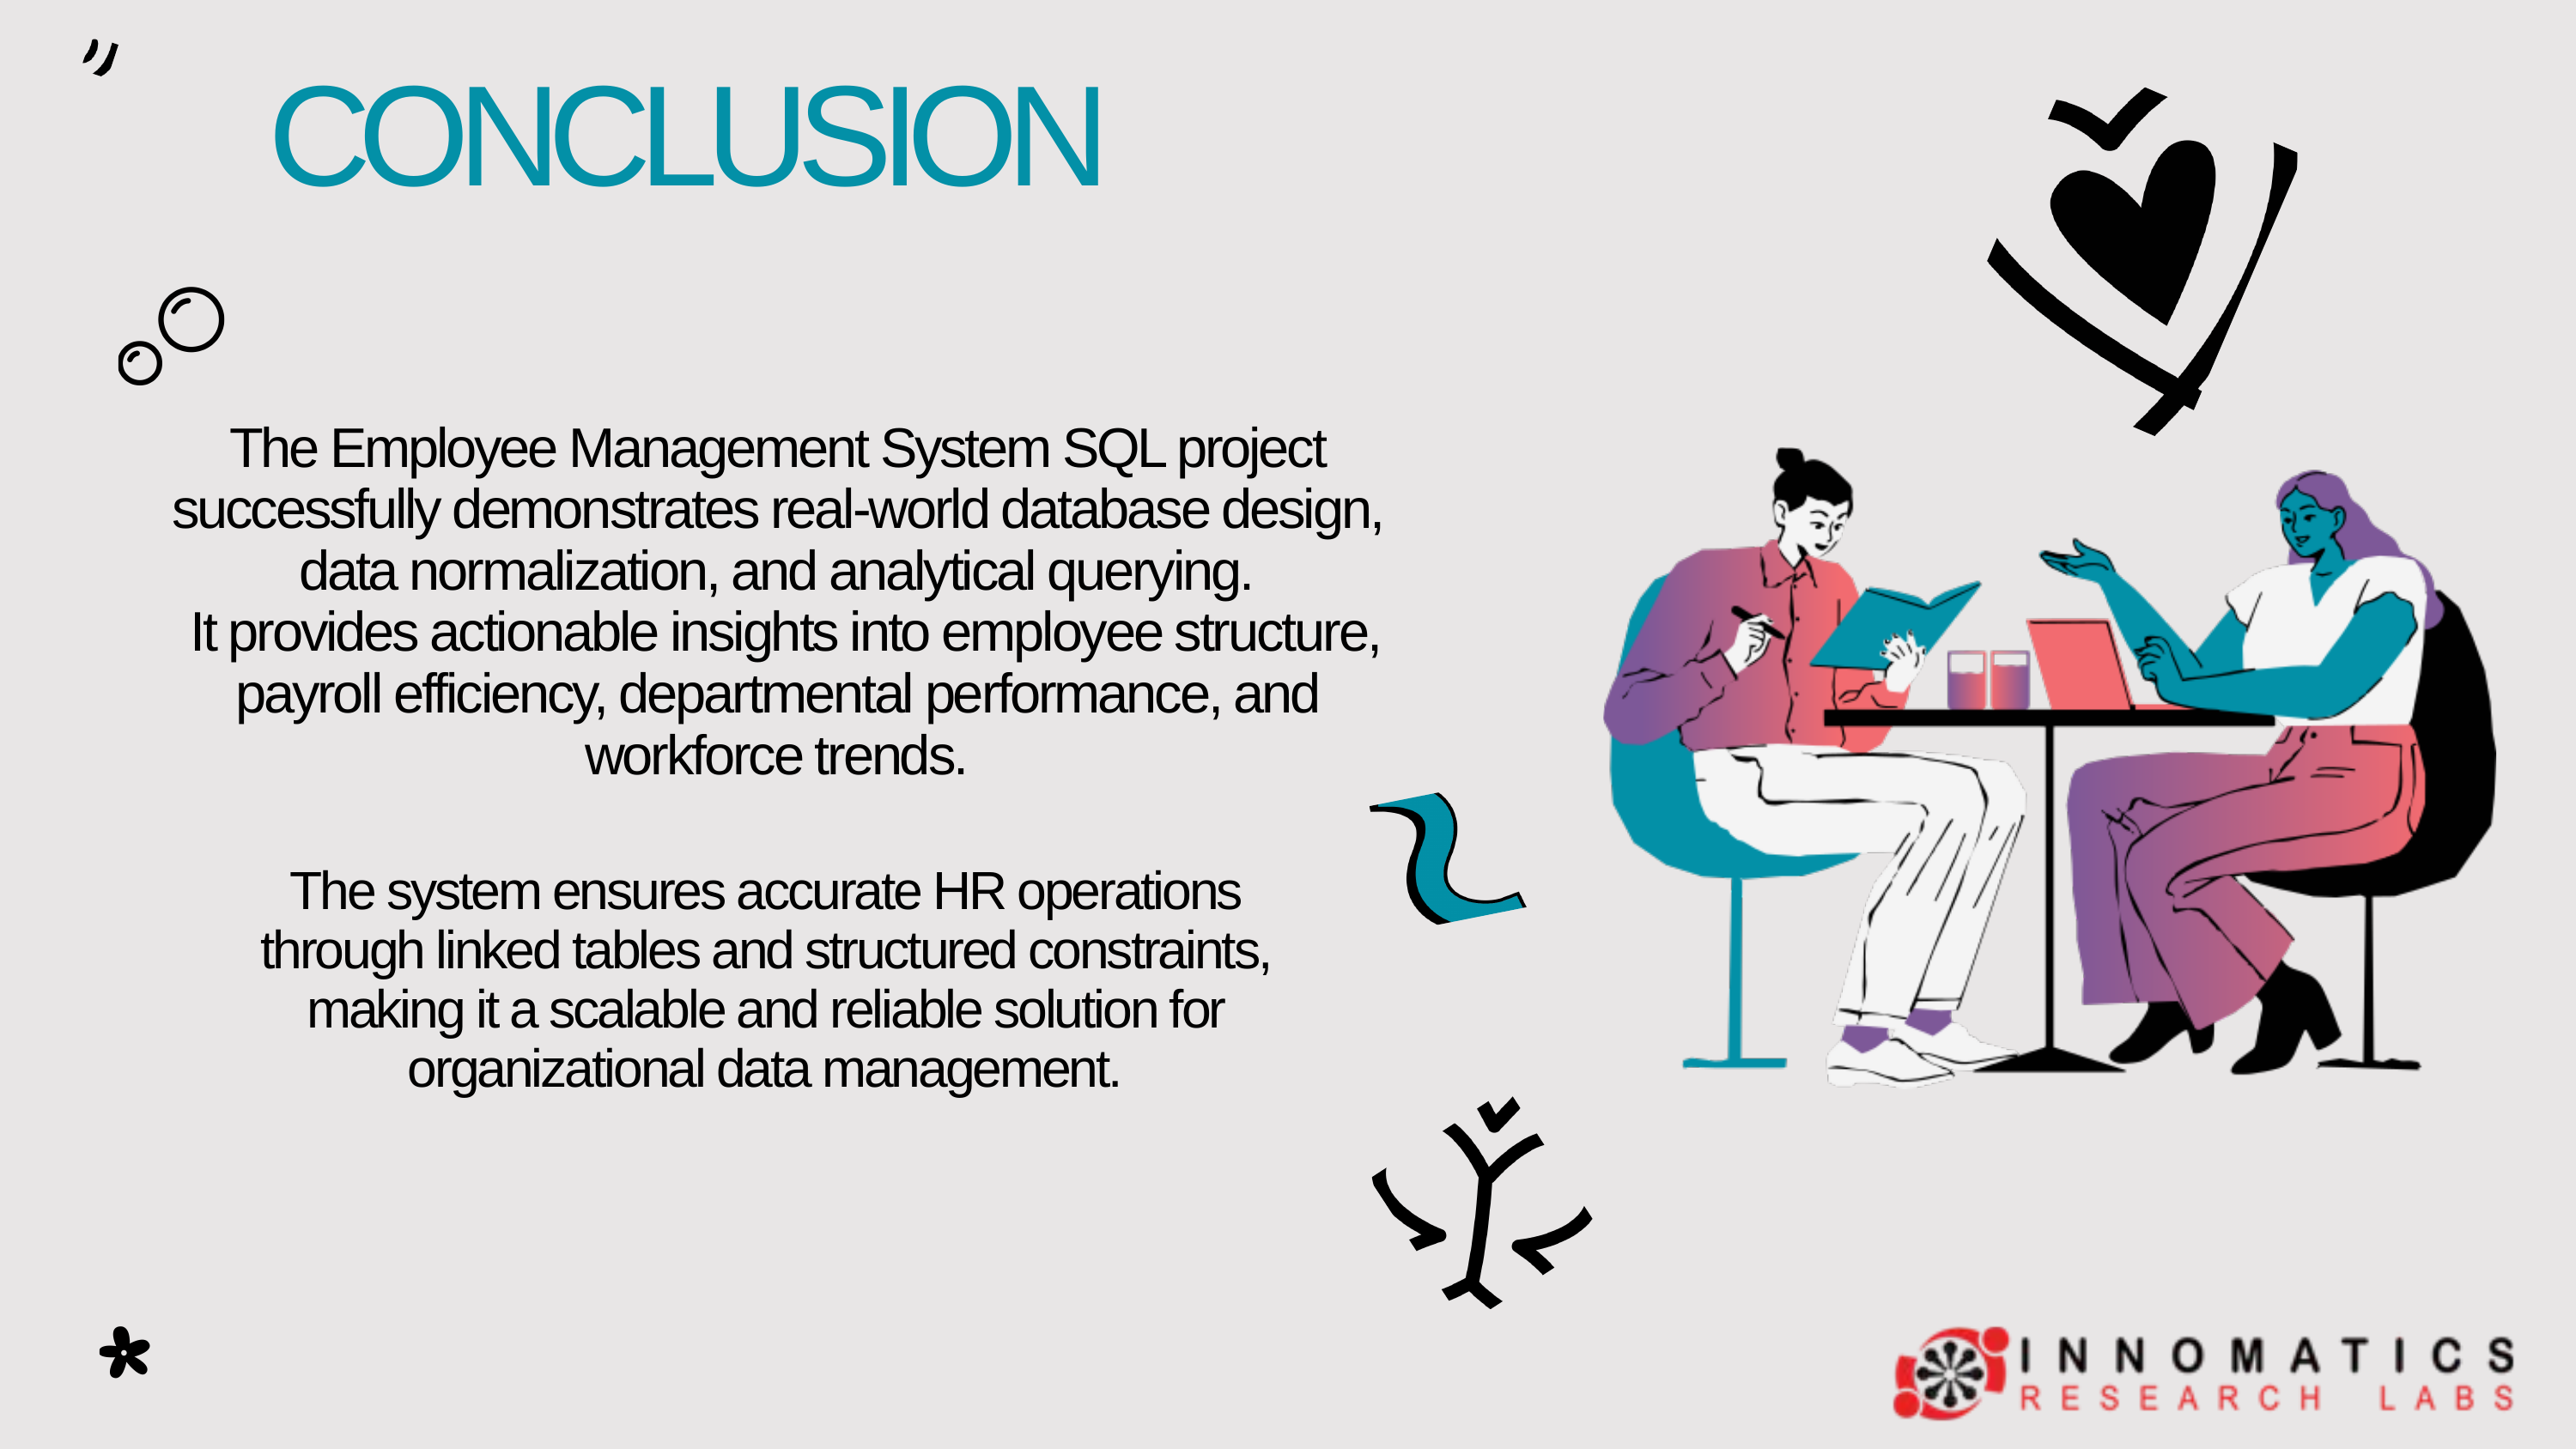

CONCLUSION

The Employee Management System SQL project successfully demonstrates real-world database design, data normalization, and analytical querying.
 It provides actionable insights into employee structure, payroll efficiency, departmental performance, and workforce trends.

The system ensures accurate HR operations through linked tables and structured constraints, making it a scalable and reliable solution for organizational data management.